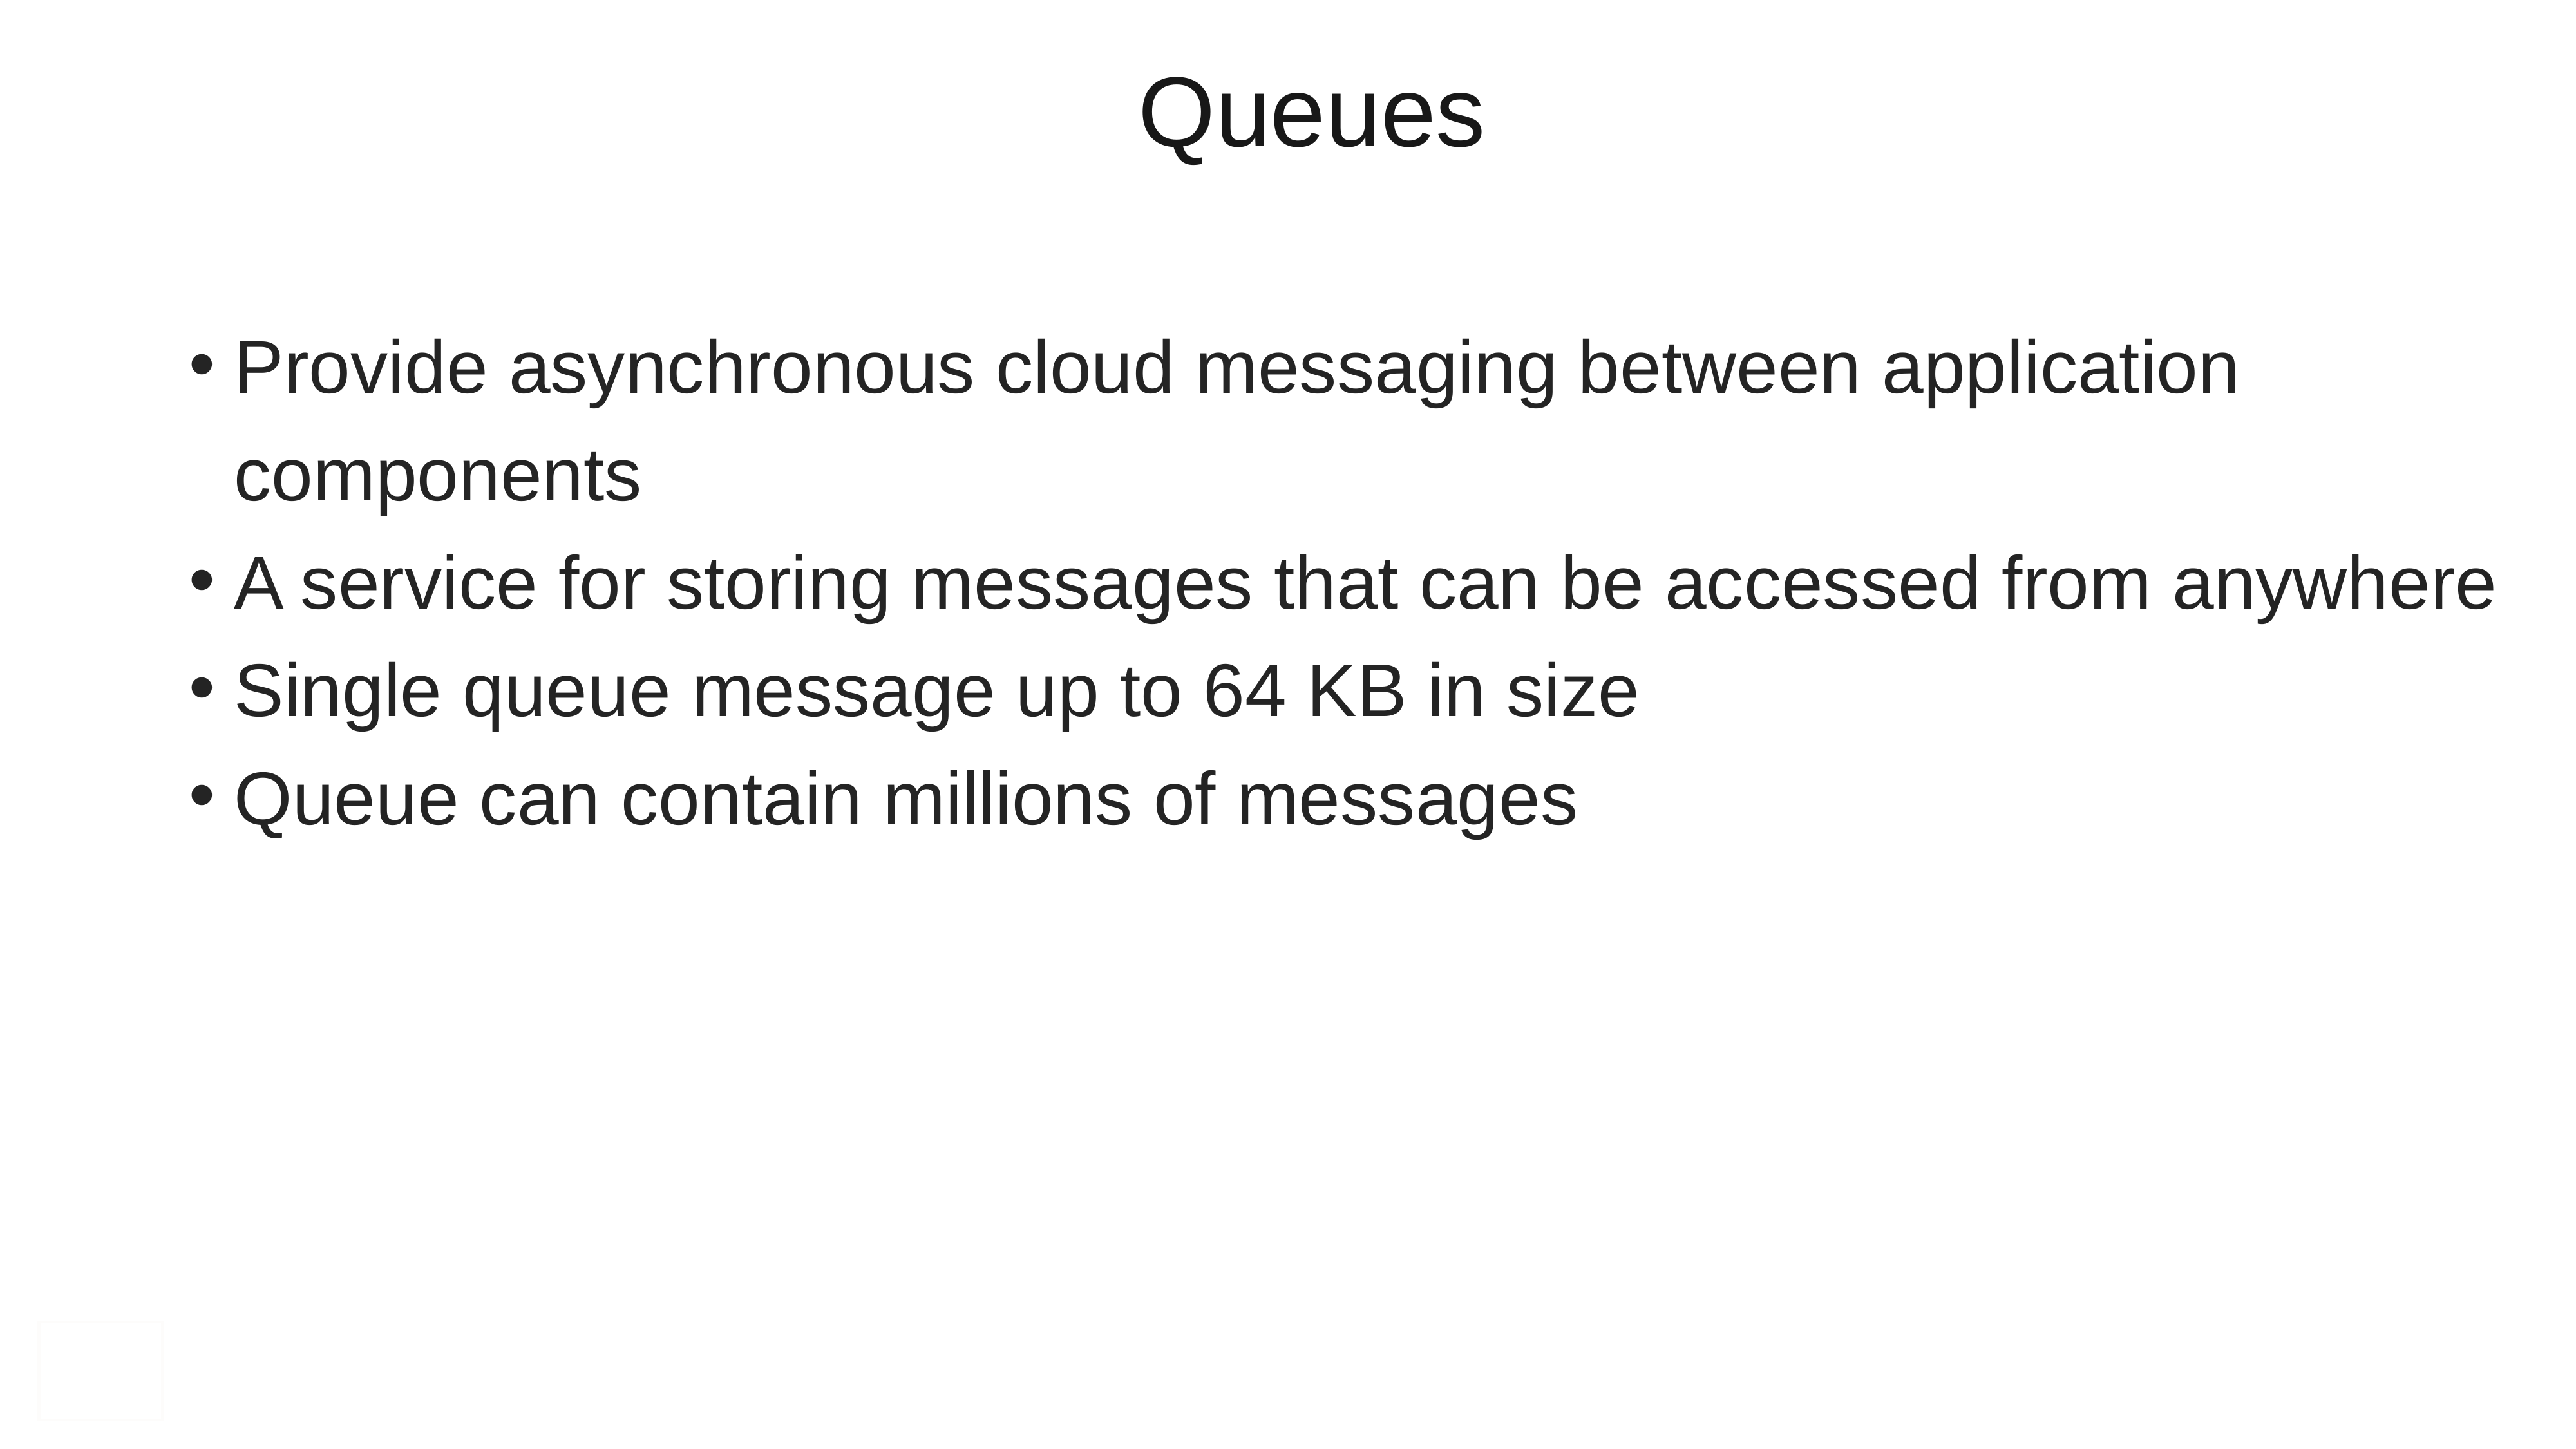

# Queues

Provide asynchronous cloud messaging between application components
A service for storing messages that can be accessed from anywhere
Single queue message up to 64 KB in size
Queue can contain millions of messages